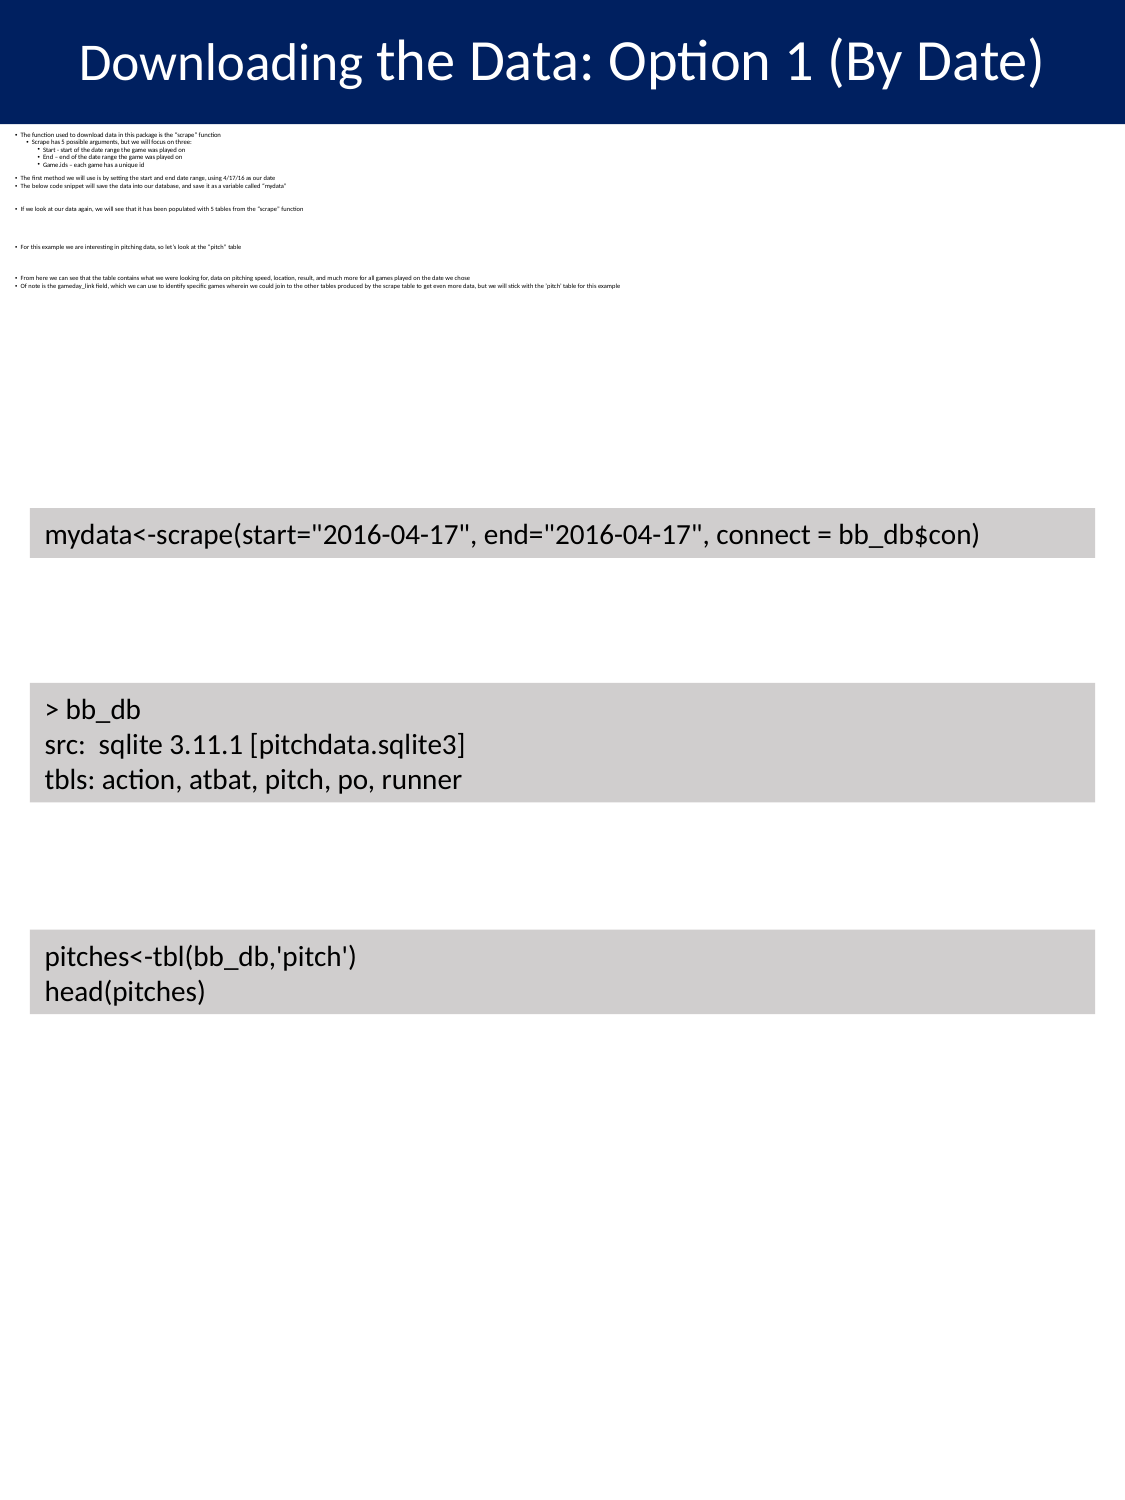

Downloading the Data: Option 1 (By Date)
The function used to download data in this package is the “scrape” function
Scrape has 5 possible arguments, but we will focus on three:
Start - start of the date range the game was played on
End – end of the date range the game was played on
Game.ids – each game has a unique id

The first method we will use is by setting the start and end date range, using 4/17/16 as our date
The below code snippet will save the data into our database, and save it as a variable called “mydata”

If we look at our data again, we will see that it has been populated with 5 tables from the “scrape” function

For this example we are interesting in pitching data, so let’s look at the “pitch” table

From here we can see that the table contains what we were looking for, data on pitching speed, location, result, and much more for all games played on the date we chose
Of note is the gameday_link field, which we can use to identify specific games wherein we could join to the other tables produced by the scrape table to get even more data, but we will stick with the ’pitch’ table for this example

mydata<-scrape(start="2016-04-17", end="2016-04-17", connect = bb_db$con)
> bb_db
src:  sqlite 3.11.1 [pitchdata.sqlite3]
tbls: action, atbat, pitch, po, runner

pitches<-tbl(bb_db,'pitch')
head(pitches)